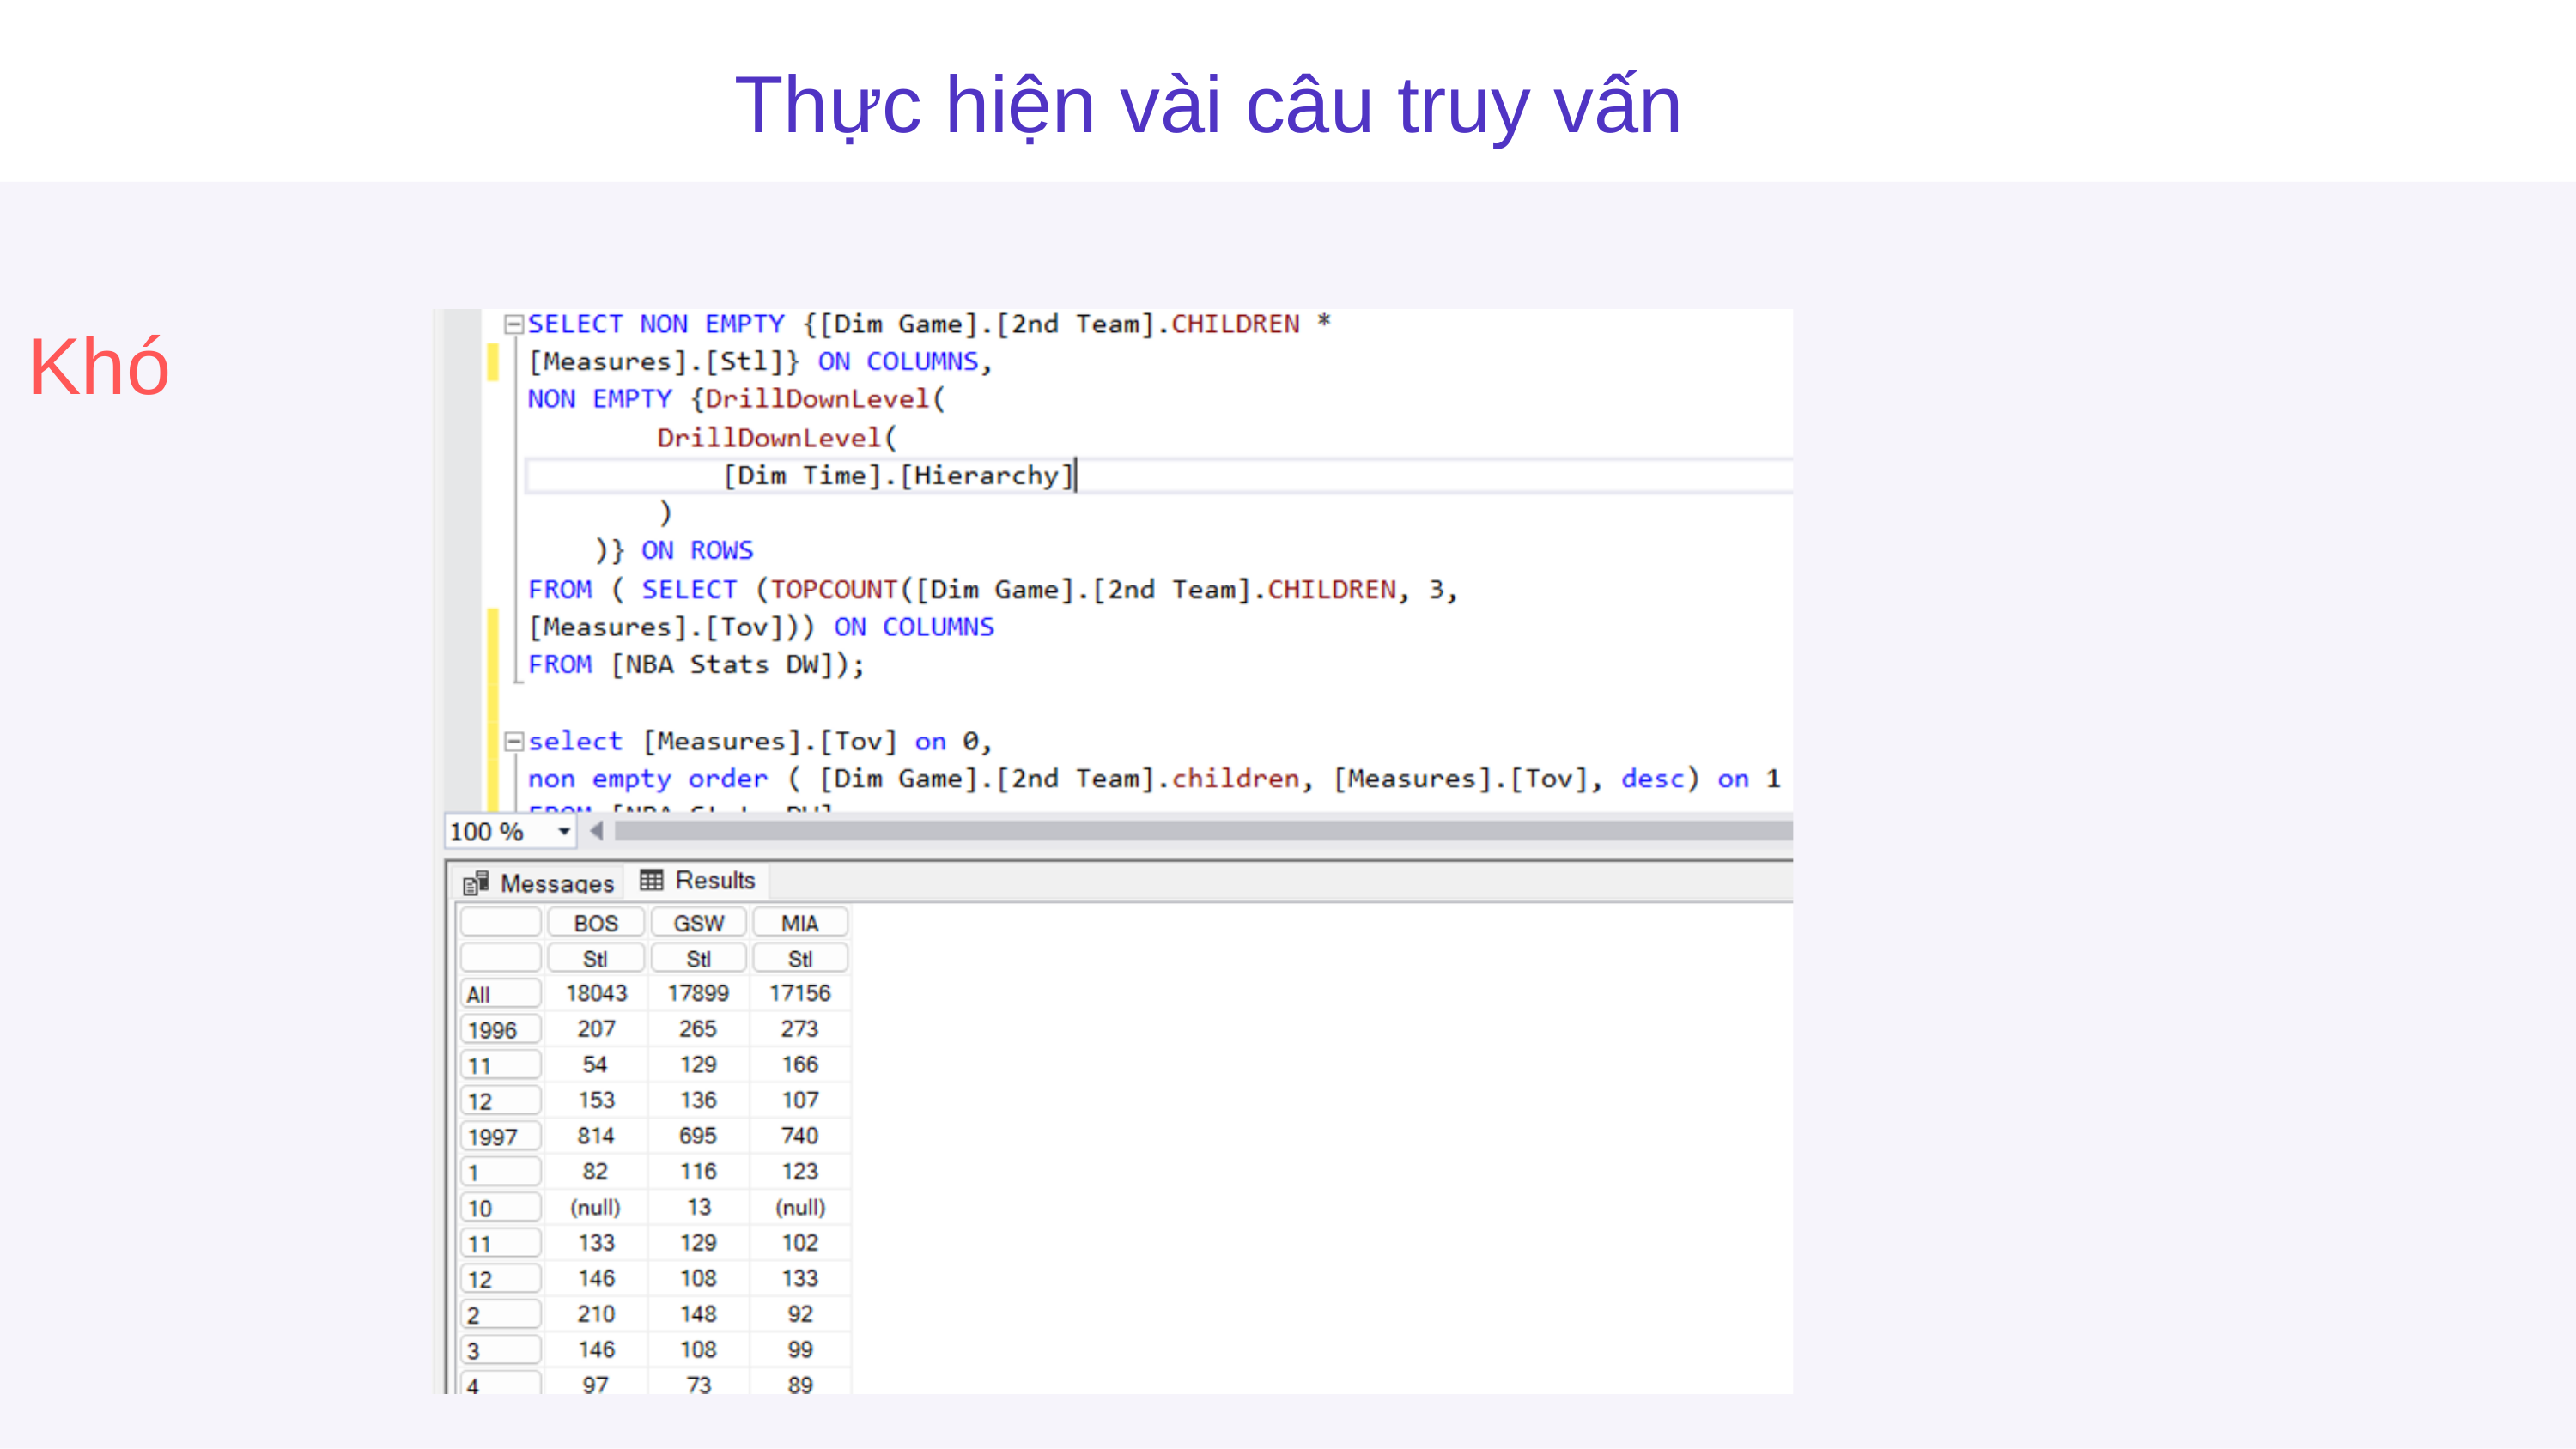

Thực hiện vài câu truy vấn

Khó